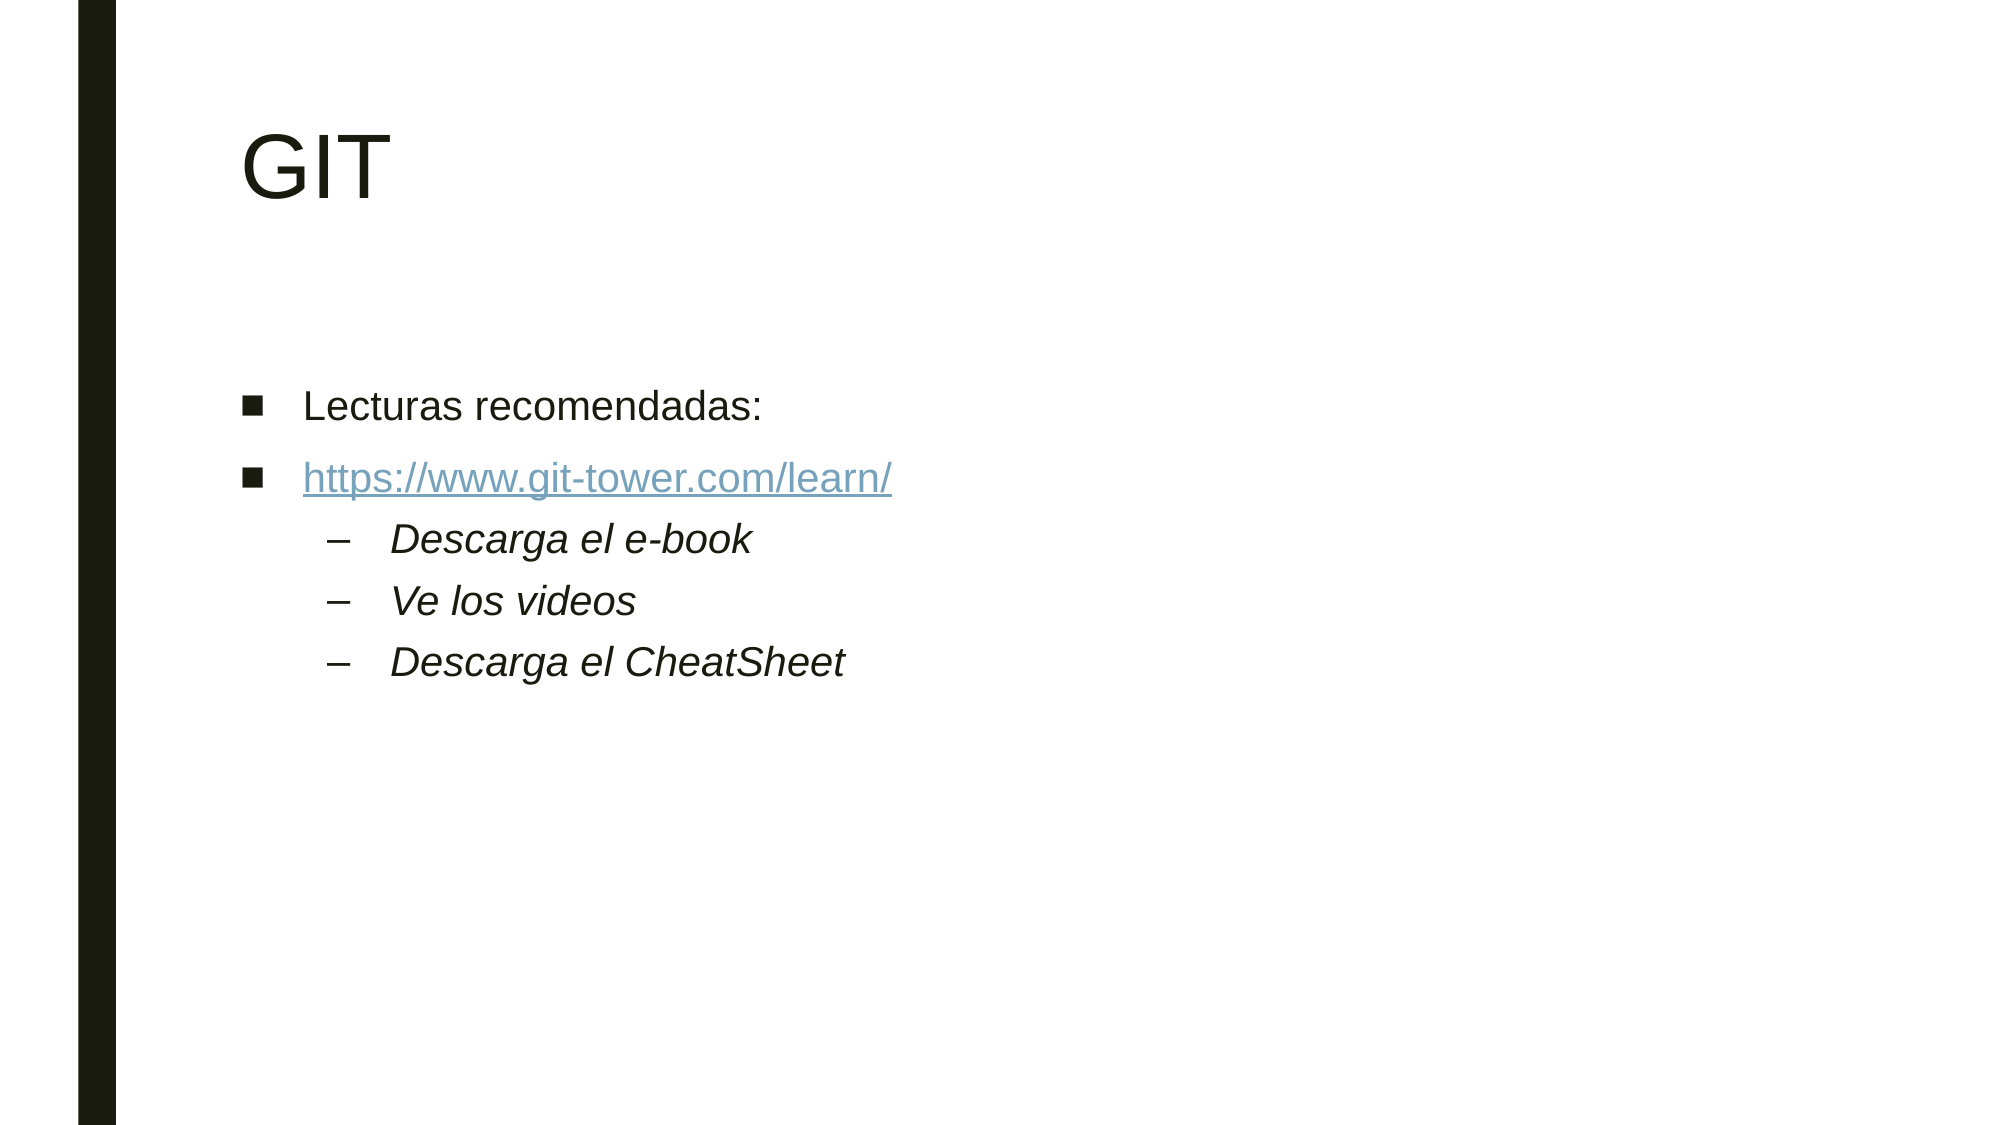

# GIT
Lecturas recomendadas:
https://www.git-tower.com/learn/
Descarga el e-book
Ve los videos
Descarga el CheatSheet